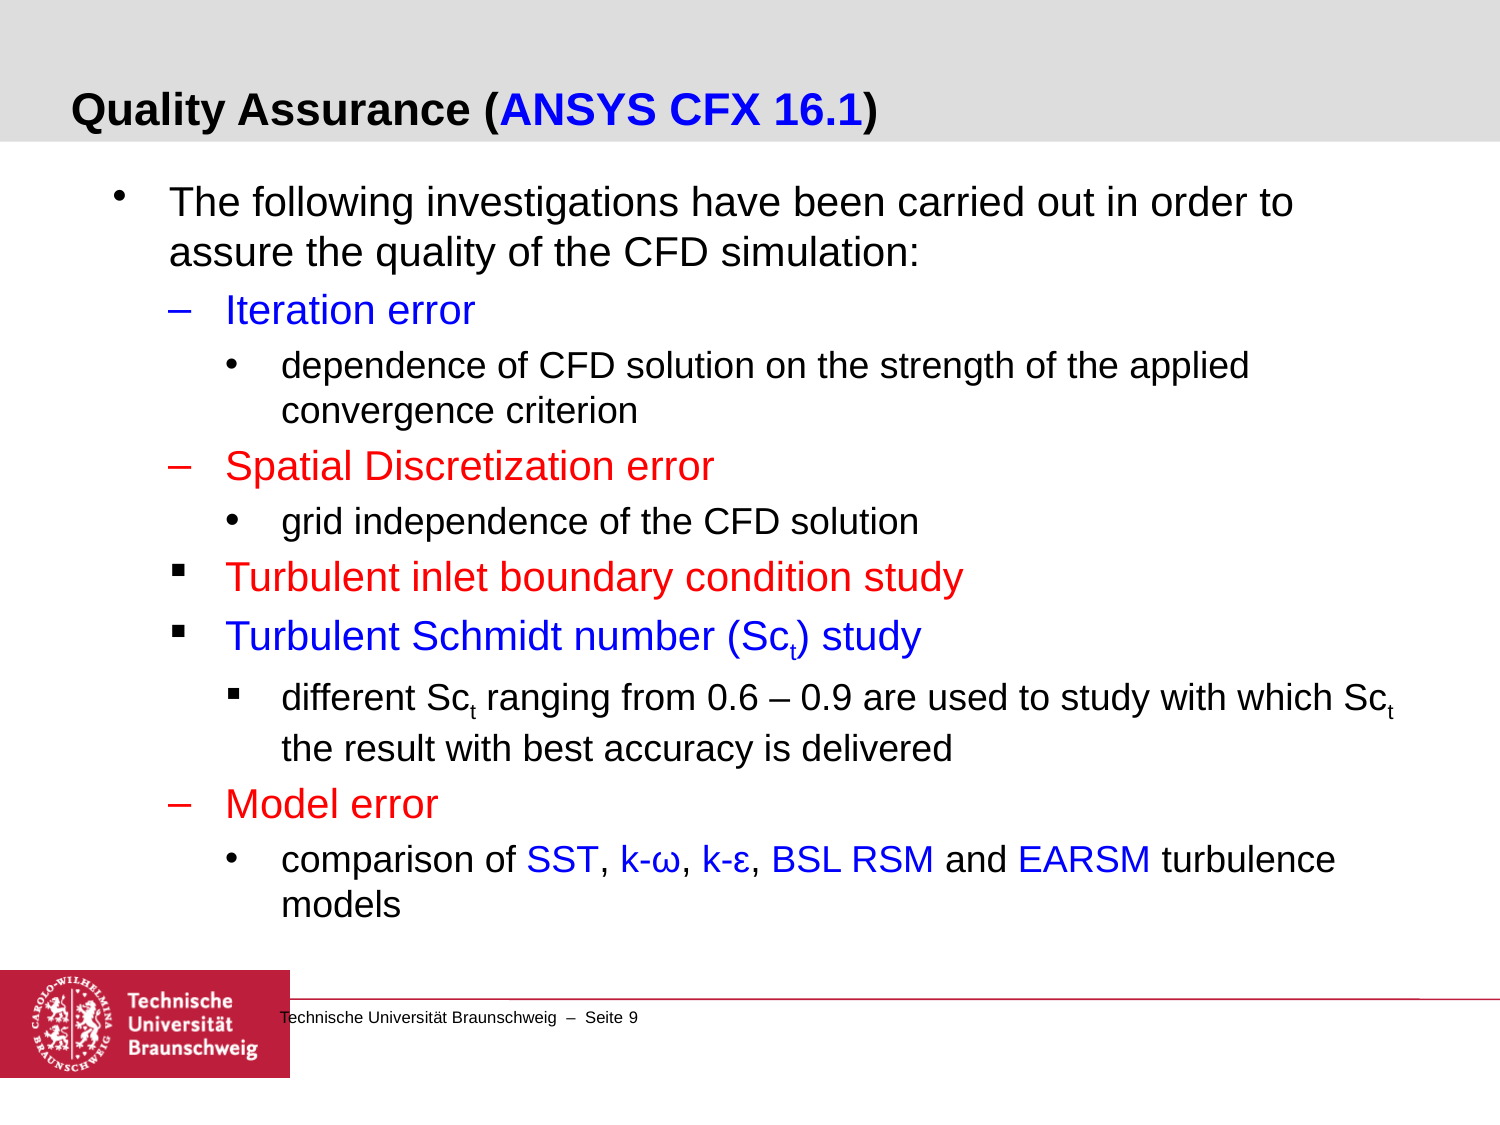

# Quality Assurance (ANSYS CFX 16.1)
The following investigations have been carried out in order to assure the quality of the CFD simulation:
Iteration error
dependence of CFD solution on the strength of the applied convergence criterion
Spatial Discretization error
grid independence of the CFD solution
Turbulent inlet boundary condition study
Turbulent Schmidt number (Sct) study
different Sct ranging from 0.6 – 0.9 are used to study with which Sct the result with best accuracy is delivered
Model error
comparison of SST, k-ω, k-ԑ, BSL RSM and EARSM turbulence models